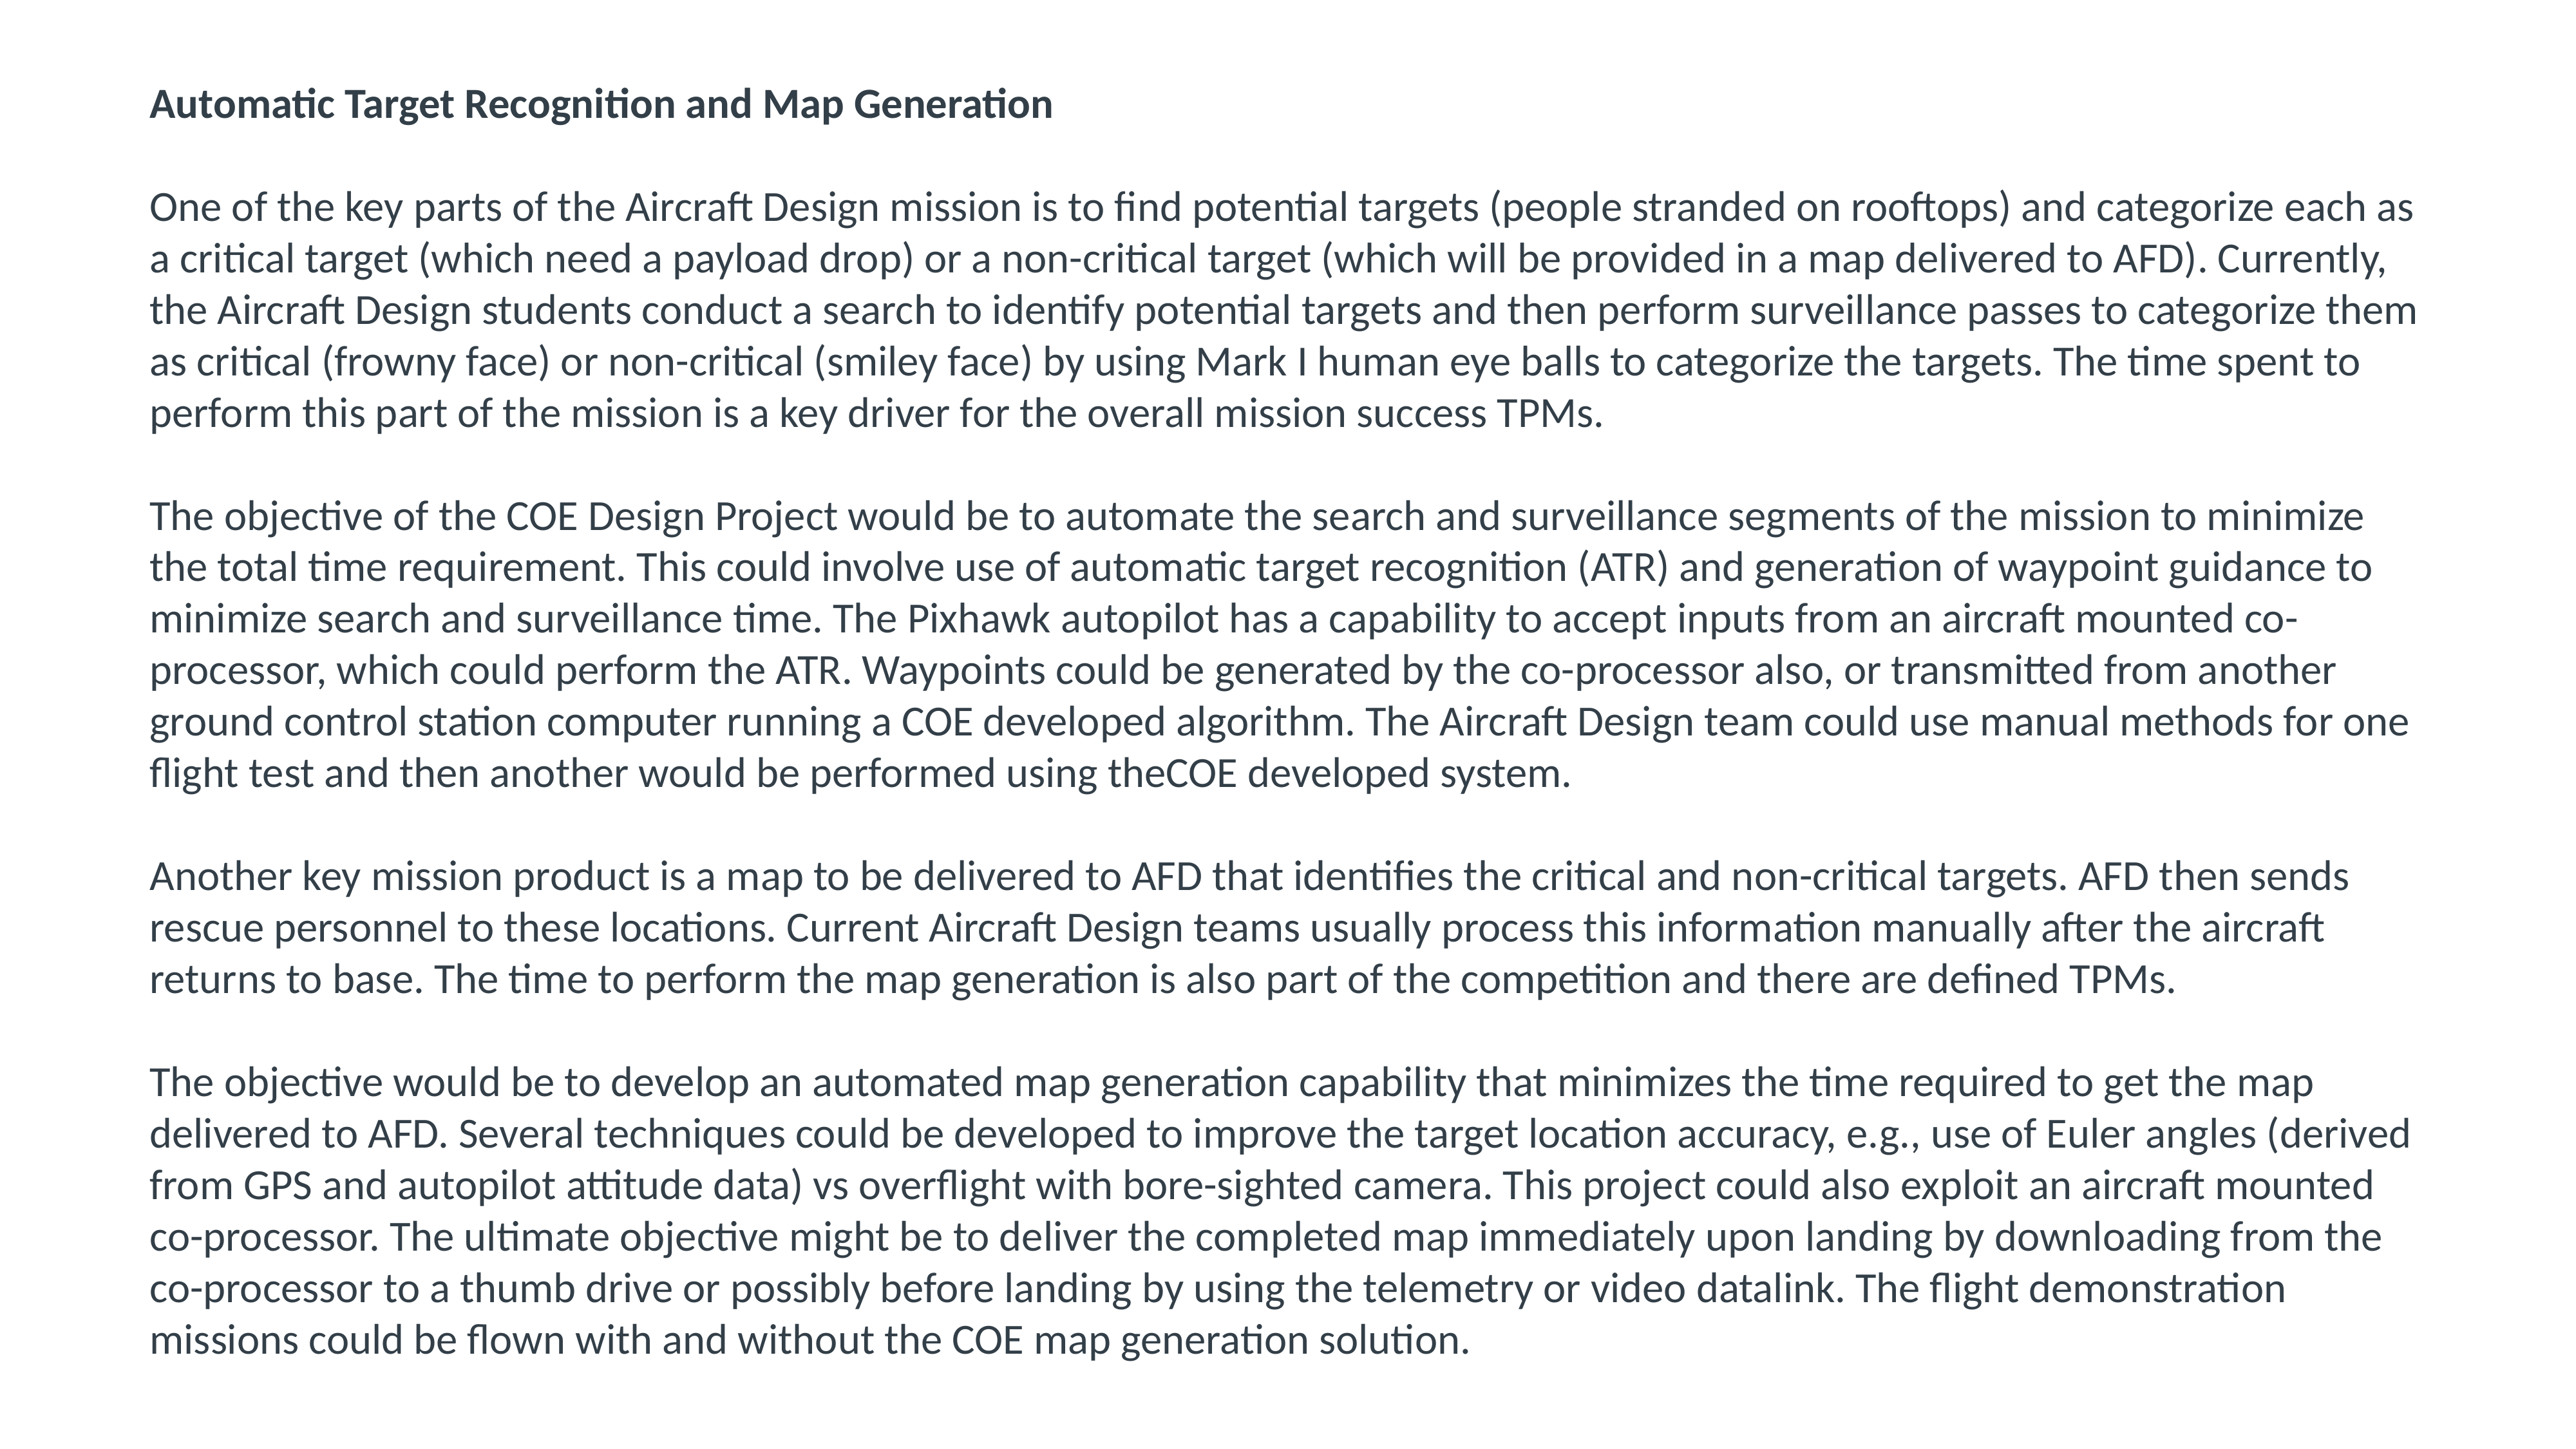

Automatic Target Recognition and Map Generation

One of the key parts of the Aircraft Design mission is to find potential targets (people stranded on rooftops) and categorize each as a critical target (which need a payload drop) or a non-critical target (which will be provided in a map delivered to AFD). Currently, the Aircraft Design students conduct a search to identify potential targets and then perform surveillance passes to categorize them as critical (frowny face) or non-critical (smiley face) by using Mark I human eye balls to categorize the targets. The time spent to perform this part of the mission is a key driver for the overall mission success TPMs.

The objective of the COE Design Project would be to automate the search and surveillance segments of the mission to minimize the total time requirement. This could involve use of automatic target recognition (ATR) and generation of waypoint guidance to minimize search and surveillance time. The Pixhawk autopilot has a capability to accept inputs from an aircraft mounted co-processor, which could perform the ATR. Waypoints could be generated by the co-processor also, or transmitted from another ground control station computer running a COE developed algorithm. The Aircraft Design team could use manual methods for one flight test and then another would be performed using theCOE developed system.

Another key mission product is a map to be delivered to AFD that identifies the critical and non-critical targets. AFD then sends rescue personnel to these locations. Current Aircraft Design teams usually process this information manually after the aircraft returns to base. The time to perform the map generation is also part of the competition and there are defined TPMs.

The objective would be to develop an automated map generation capability that minimizes the time required to get the map delivered to AFD. Several techniques could be developed to improve the target location accuracy, e.g., use of Euler angles (derived from GPS and autopilot attitude data) vs overflight with bore-sighted camera. This project could also exploit an aircraft mounted co-processor. The ultimate objective might be to deliver the completed map immediately upon landing by downloading from the co-processor to a thumb drive or possibly before landing by using the telemetry or video datalink. The flight demonstration missions could be flown with and without the COE map generation solution.